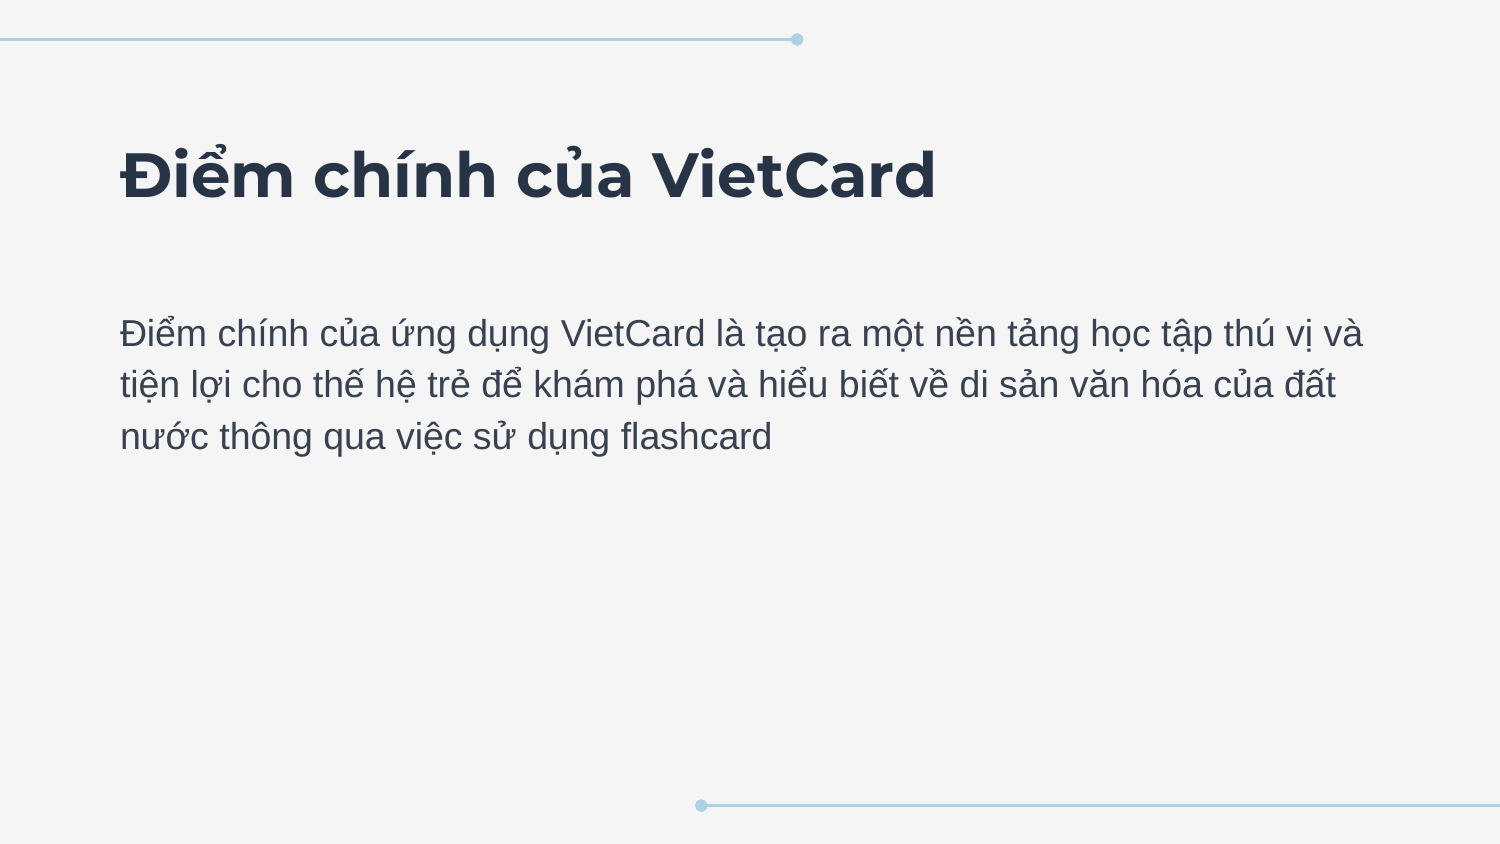

# Điểm chính của VietCard
Điểm chính của ứng dụng VietCard là tạo ra một nền tảng học tập thú vị và tiện lợi cho thế hệ trẻ để khám phá và hiểu biết về di sản văn hóa của đất nước thông qua việc sử dụng flashcard